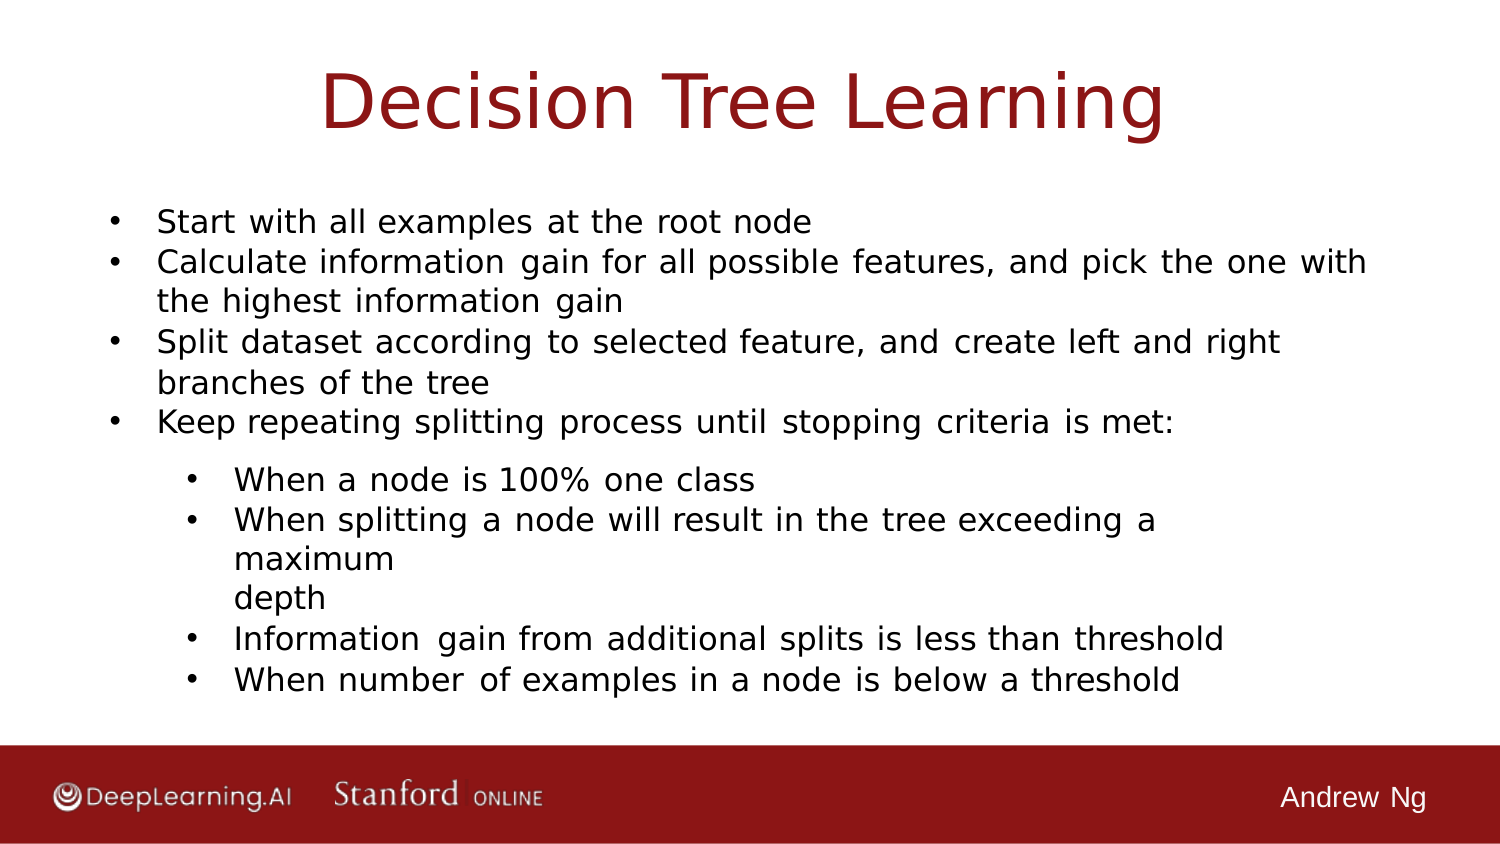

# Decision Tree Learning
Start with all examples at the root node
Calculate information gain for all possible features, and pick the one with
the highest information gain
Split dataset according to selected feature, and create left and right branches of the tree
Keep repeating splitting process until stopping criteria is met:
When a node is 100% one class
When splitting a node will result in the tree exceeding a maximum
depth
Information gain from additional splits is less than threshold
When number of examples in a node is below a threshold
Andrew Ng